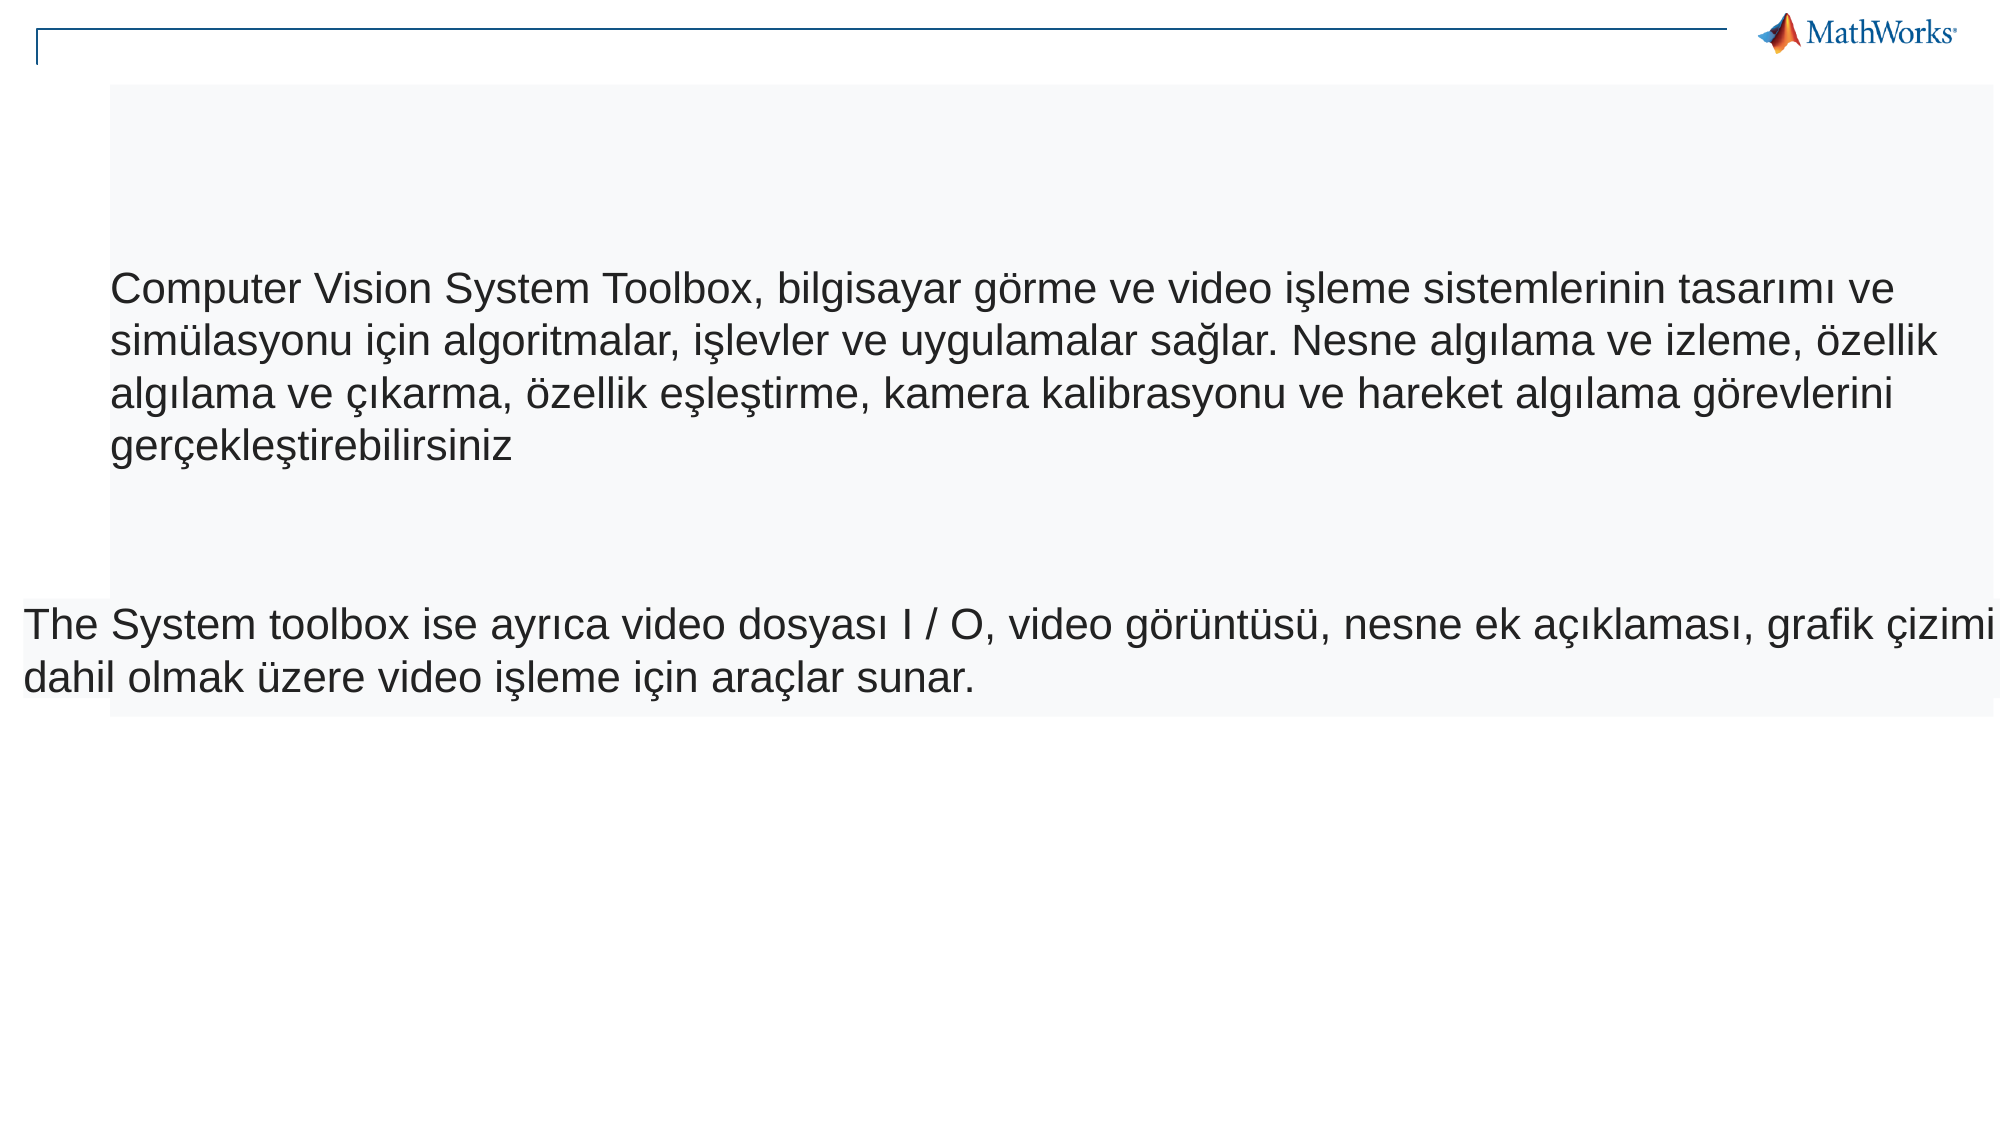

# Matlabta Computer Vision Toolbox
Computer Vision System Toolbox, bilgisayar görme ve video işleme sistemlerinin tasarımı ve
simülasyonu için algoritmalar, işlevler ve uygulamalar sağlar. Nesne algılama ve izleme, özellik algılama ve çıkarma, özellik eşleştirme, kamera kalibrasyonu ve hareket algılama görevlerini gerçekleştirebilirsiniz

The System toolbox ise ayrıca video dosyası I / O, video görüntüsü, nesne ek açıklaması, grafik çizimi de
dahil olmak üzere video işleme için araçlar sunar.